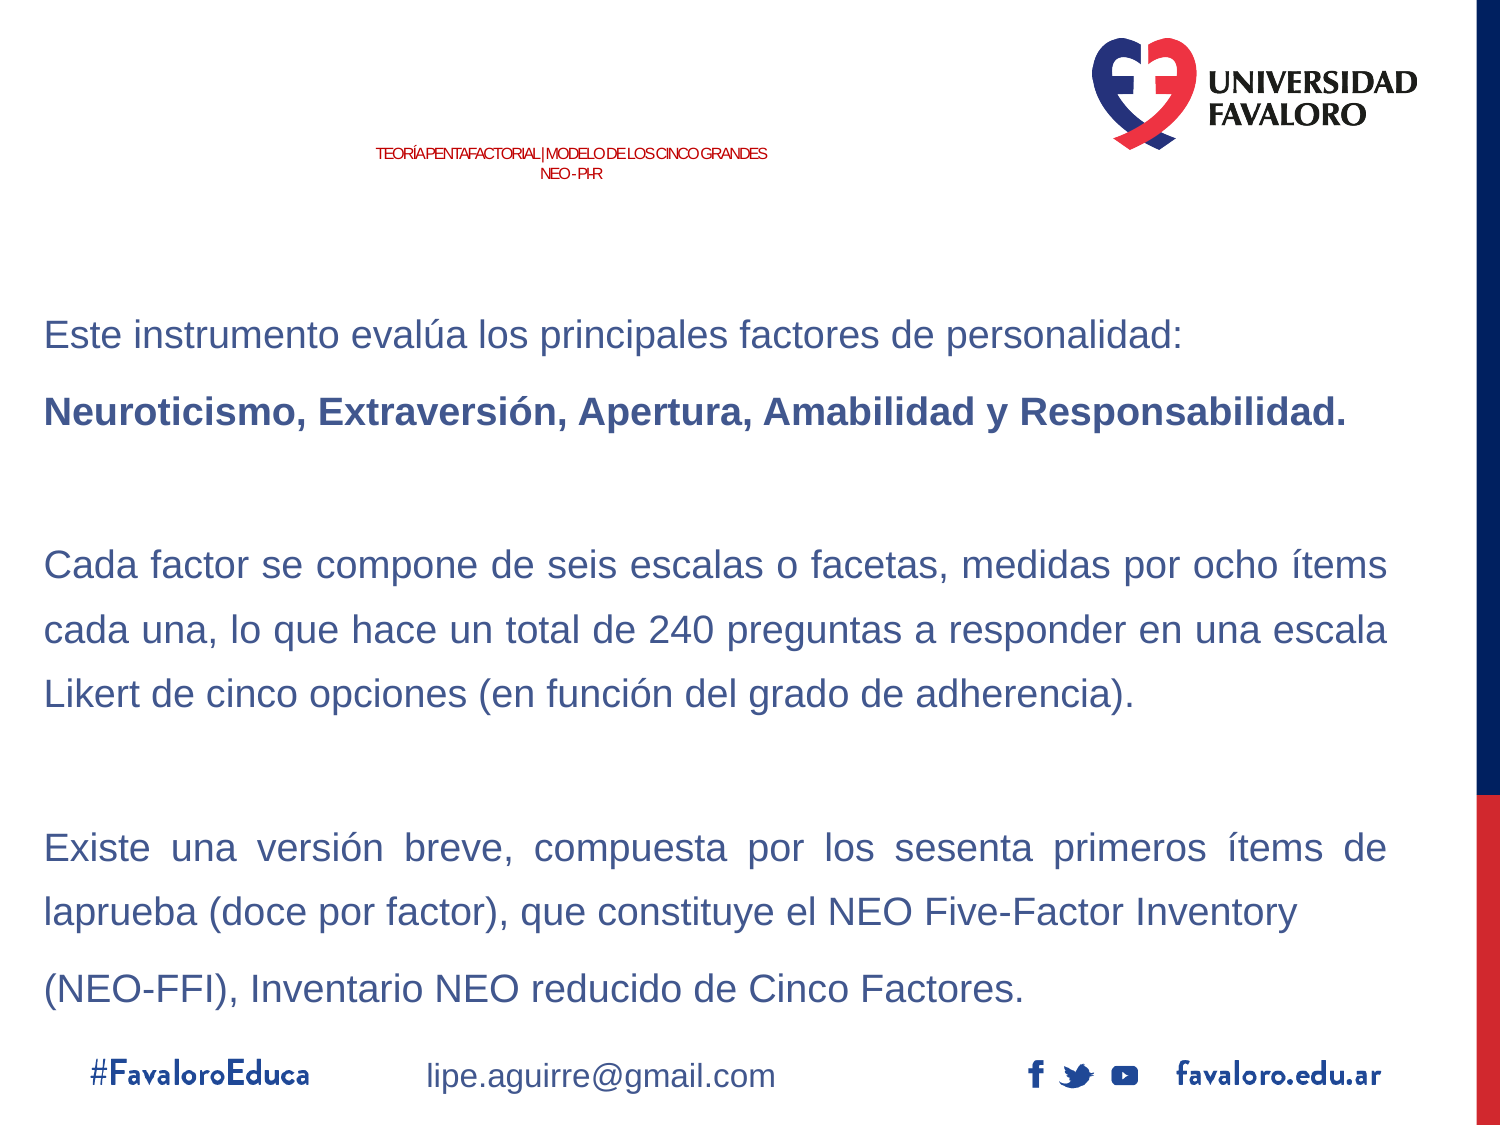

# Teoría Pentafactorial | Modelo de los Cinco Grandes NEO - PI-R
Este instrumento evalúa los principales factores de personalidad:
Neuroticismo, Extraversión, Apertura, Amabilidad y Responsabilidad.

Cada factor se compone de seis escalas o facetas, medidas por ocho ítems cada una, lo que hace un total de 240 preguntas a responder en una escala Likert de cinco opciones (en función del grado de adherencia).

Existe una versión breve, compuesta por los sesenta primeros ítems de laprueba (doce por factor), que constituye el NEO Five-Factor Inventory
(NEO-FFI), Inventario NEO reducido de Cinco Factores.
lipe.aguirre@gmail.com